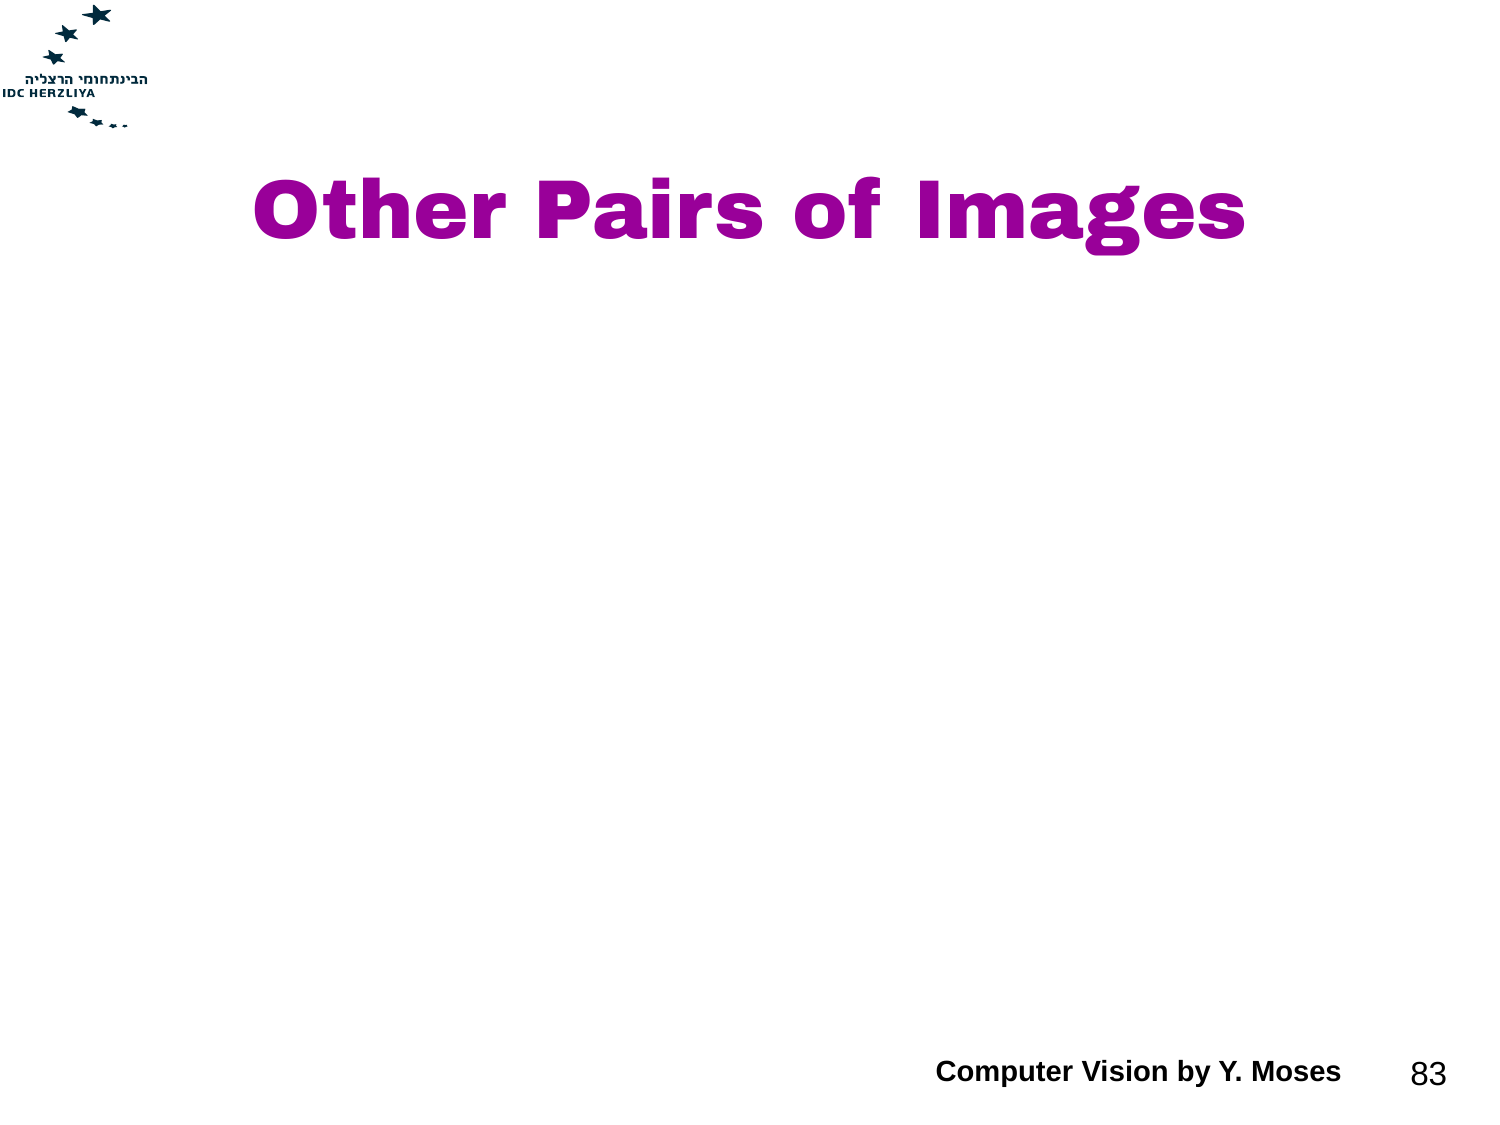

# Other Pairs of Images

Computer Vision by Y. Moses
83